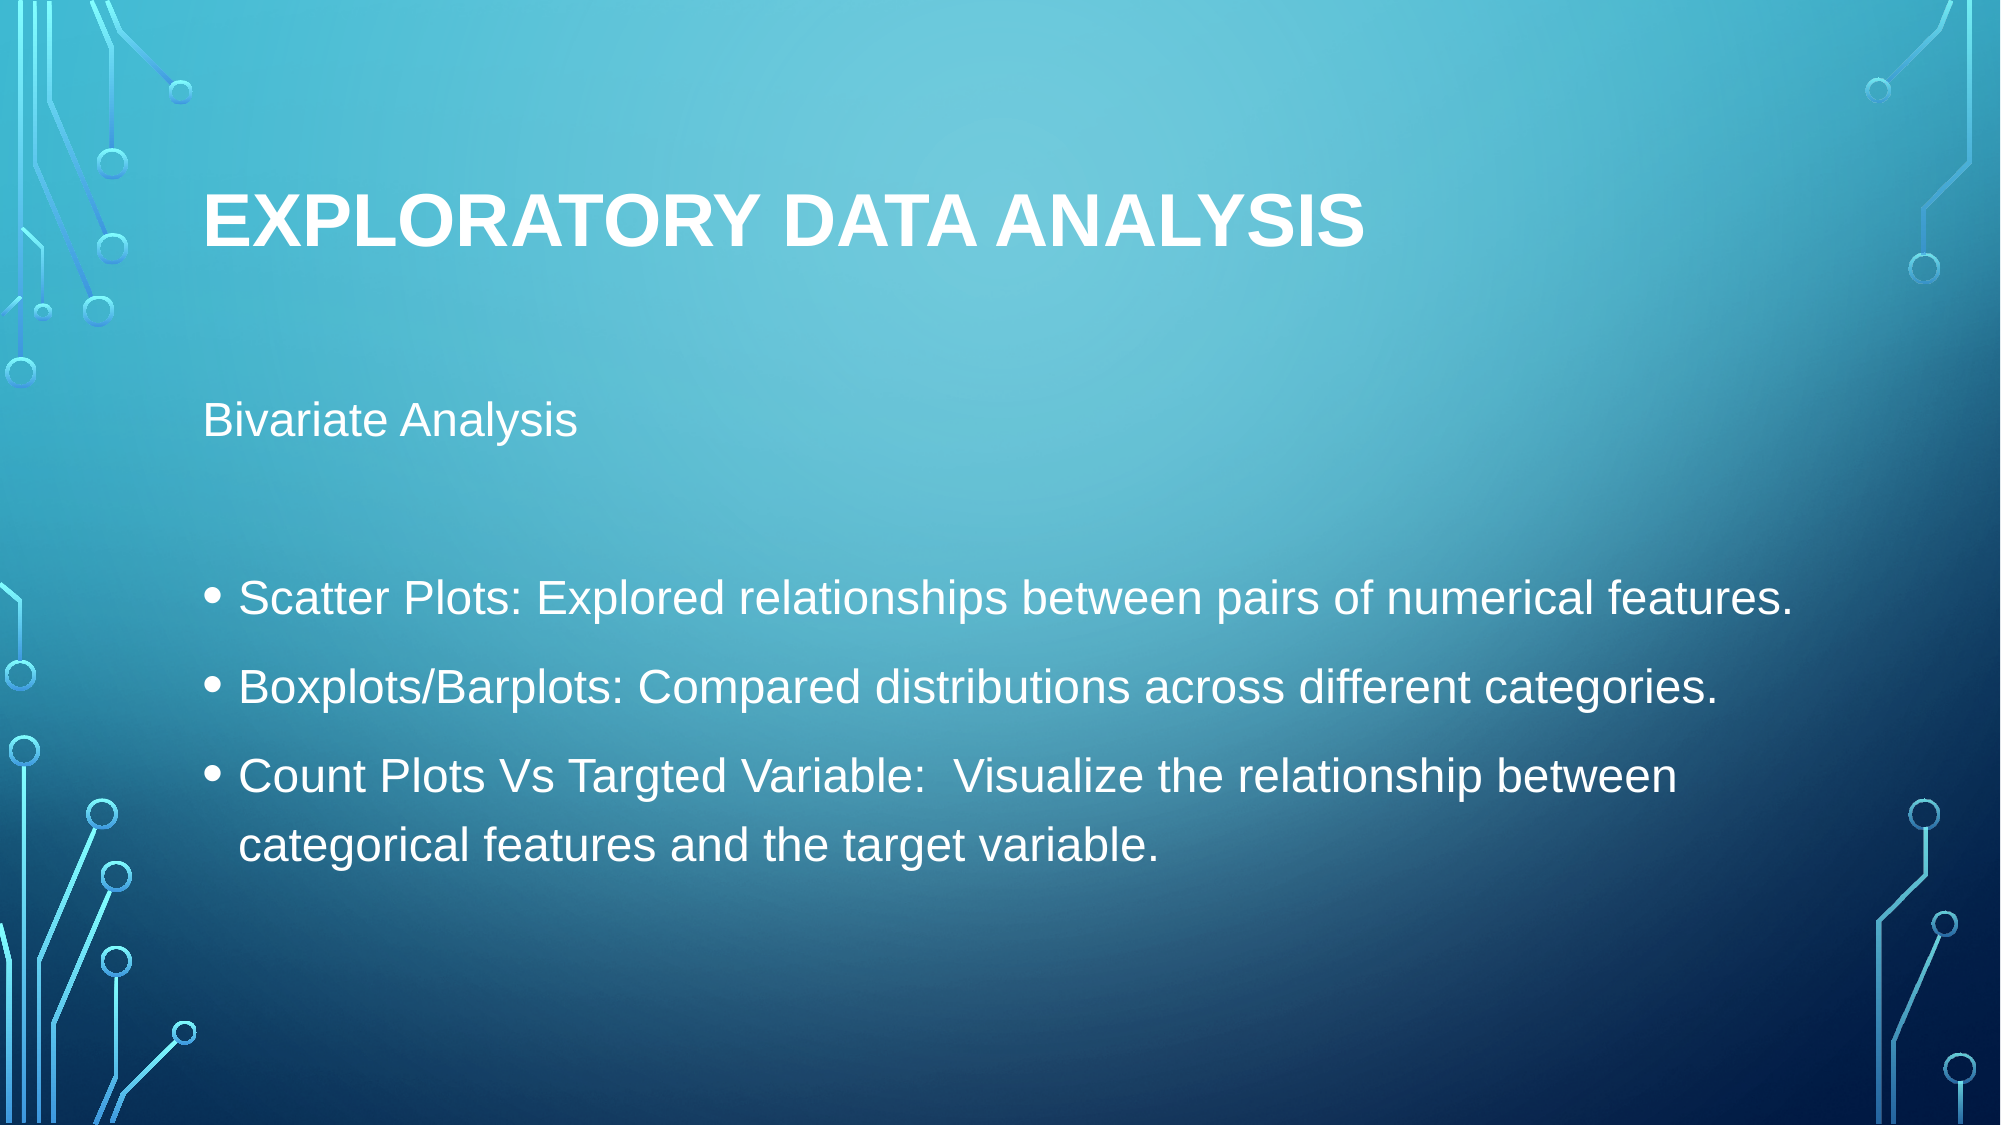

# Exploratory Data Analysis
Bivariate Analysis

Scatter Plots: Explored relationships between pairs of numerical features.
Boxplots/Barplots: Compared distributions across different categories.
Count Plots Vs Targted Variable:  Visualize the relationship between categorical features and the target variable.